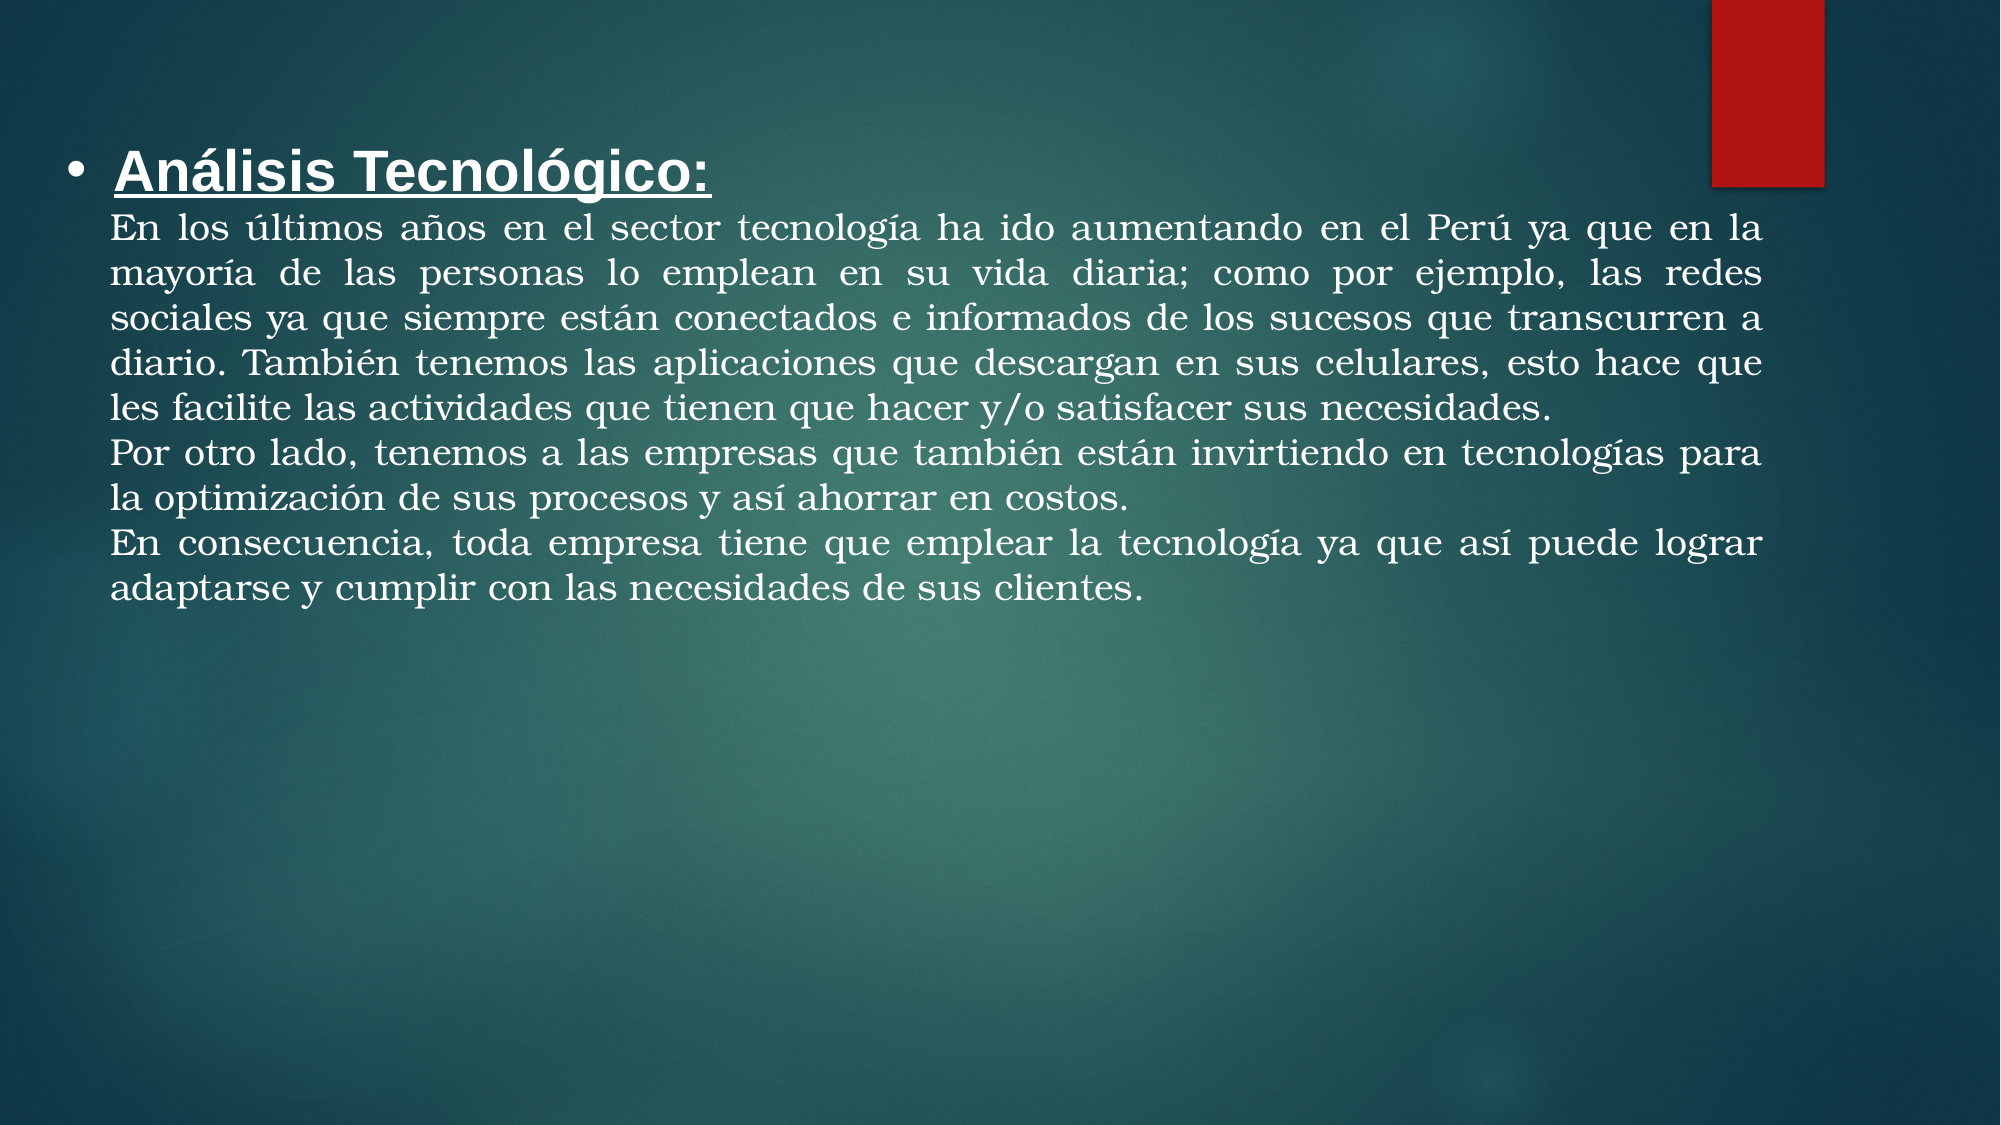

Análisis Tecnológico:
En los últimos años en el sector tecnología ha ido aumentando en el Perú ya que en la mayoría de las personas lo emplean en su vida diaria; como por ejemplo, las redes sociales ya que siempre están conectados e informados de los sucesos que transcurren a diario. También tenemos las aplicaciones que descargan en sus celulares, esto hace que les facilite las actividades que tienen que hacer y/o satisfacer sus necesidades.
Por otro lado, tenemos a las empresas que también están invirtiendo en tecnologías para la optimización de sus procesos y así ahorrar en costos.
En consecuencia, toda empresa tiene que emplear la tecnología ya que así puede lograr adaptarse y cumplir con las necesidades de sus clientes.